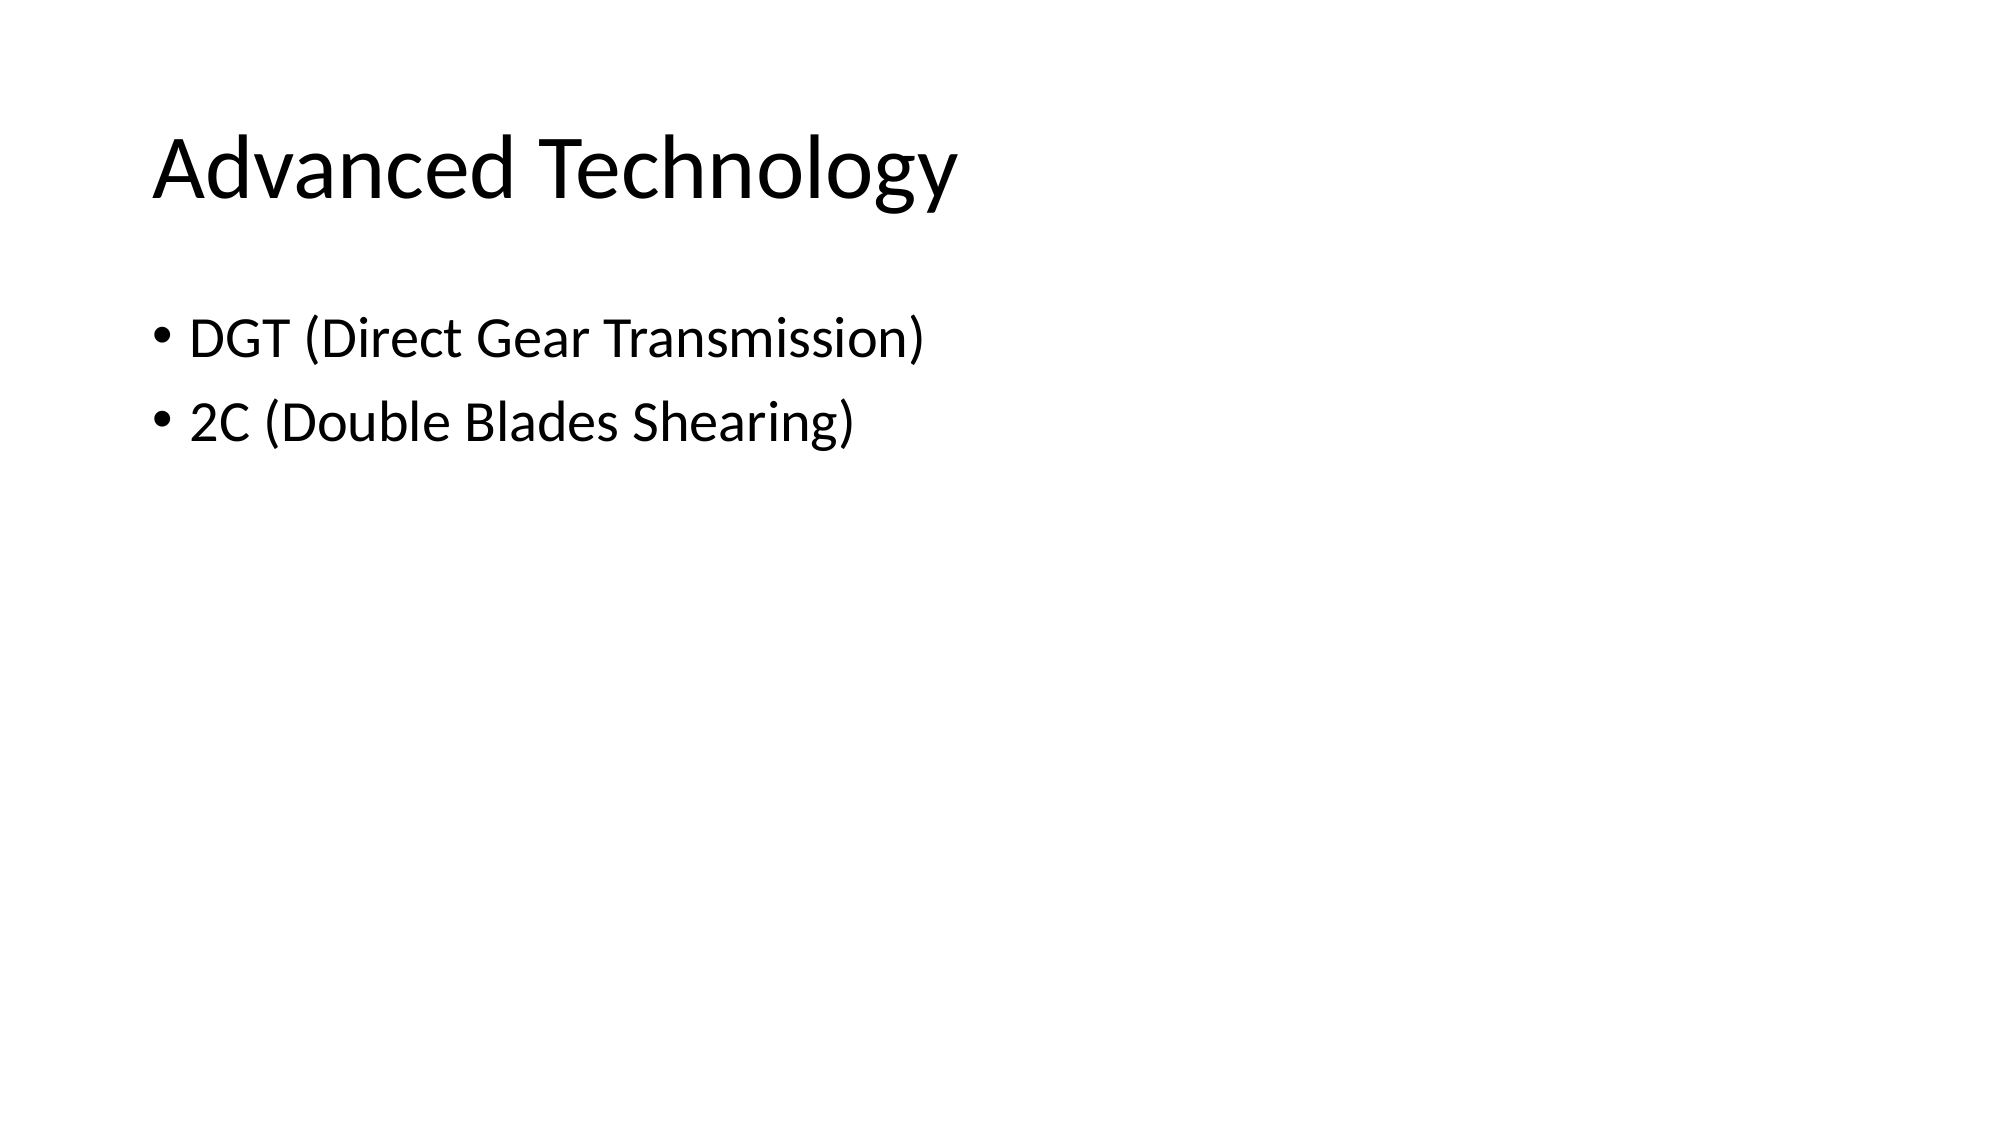

# Advanced Technology
DGT (Direct Gear Transmission)
2C (Double Blades Shearing)